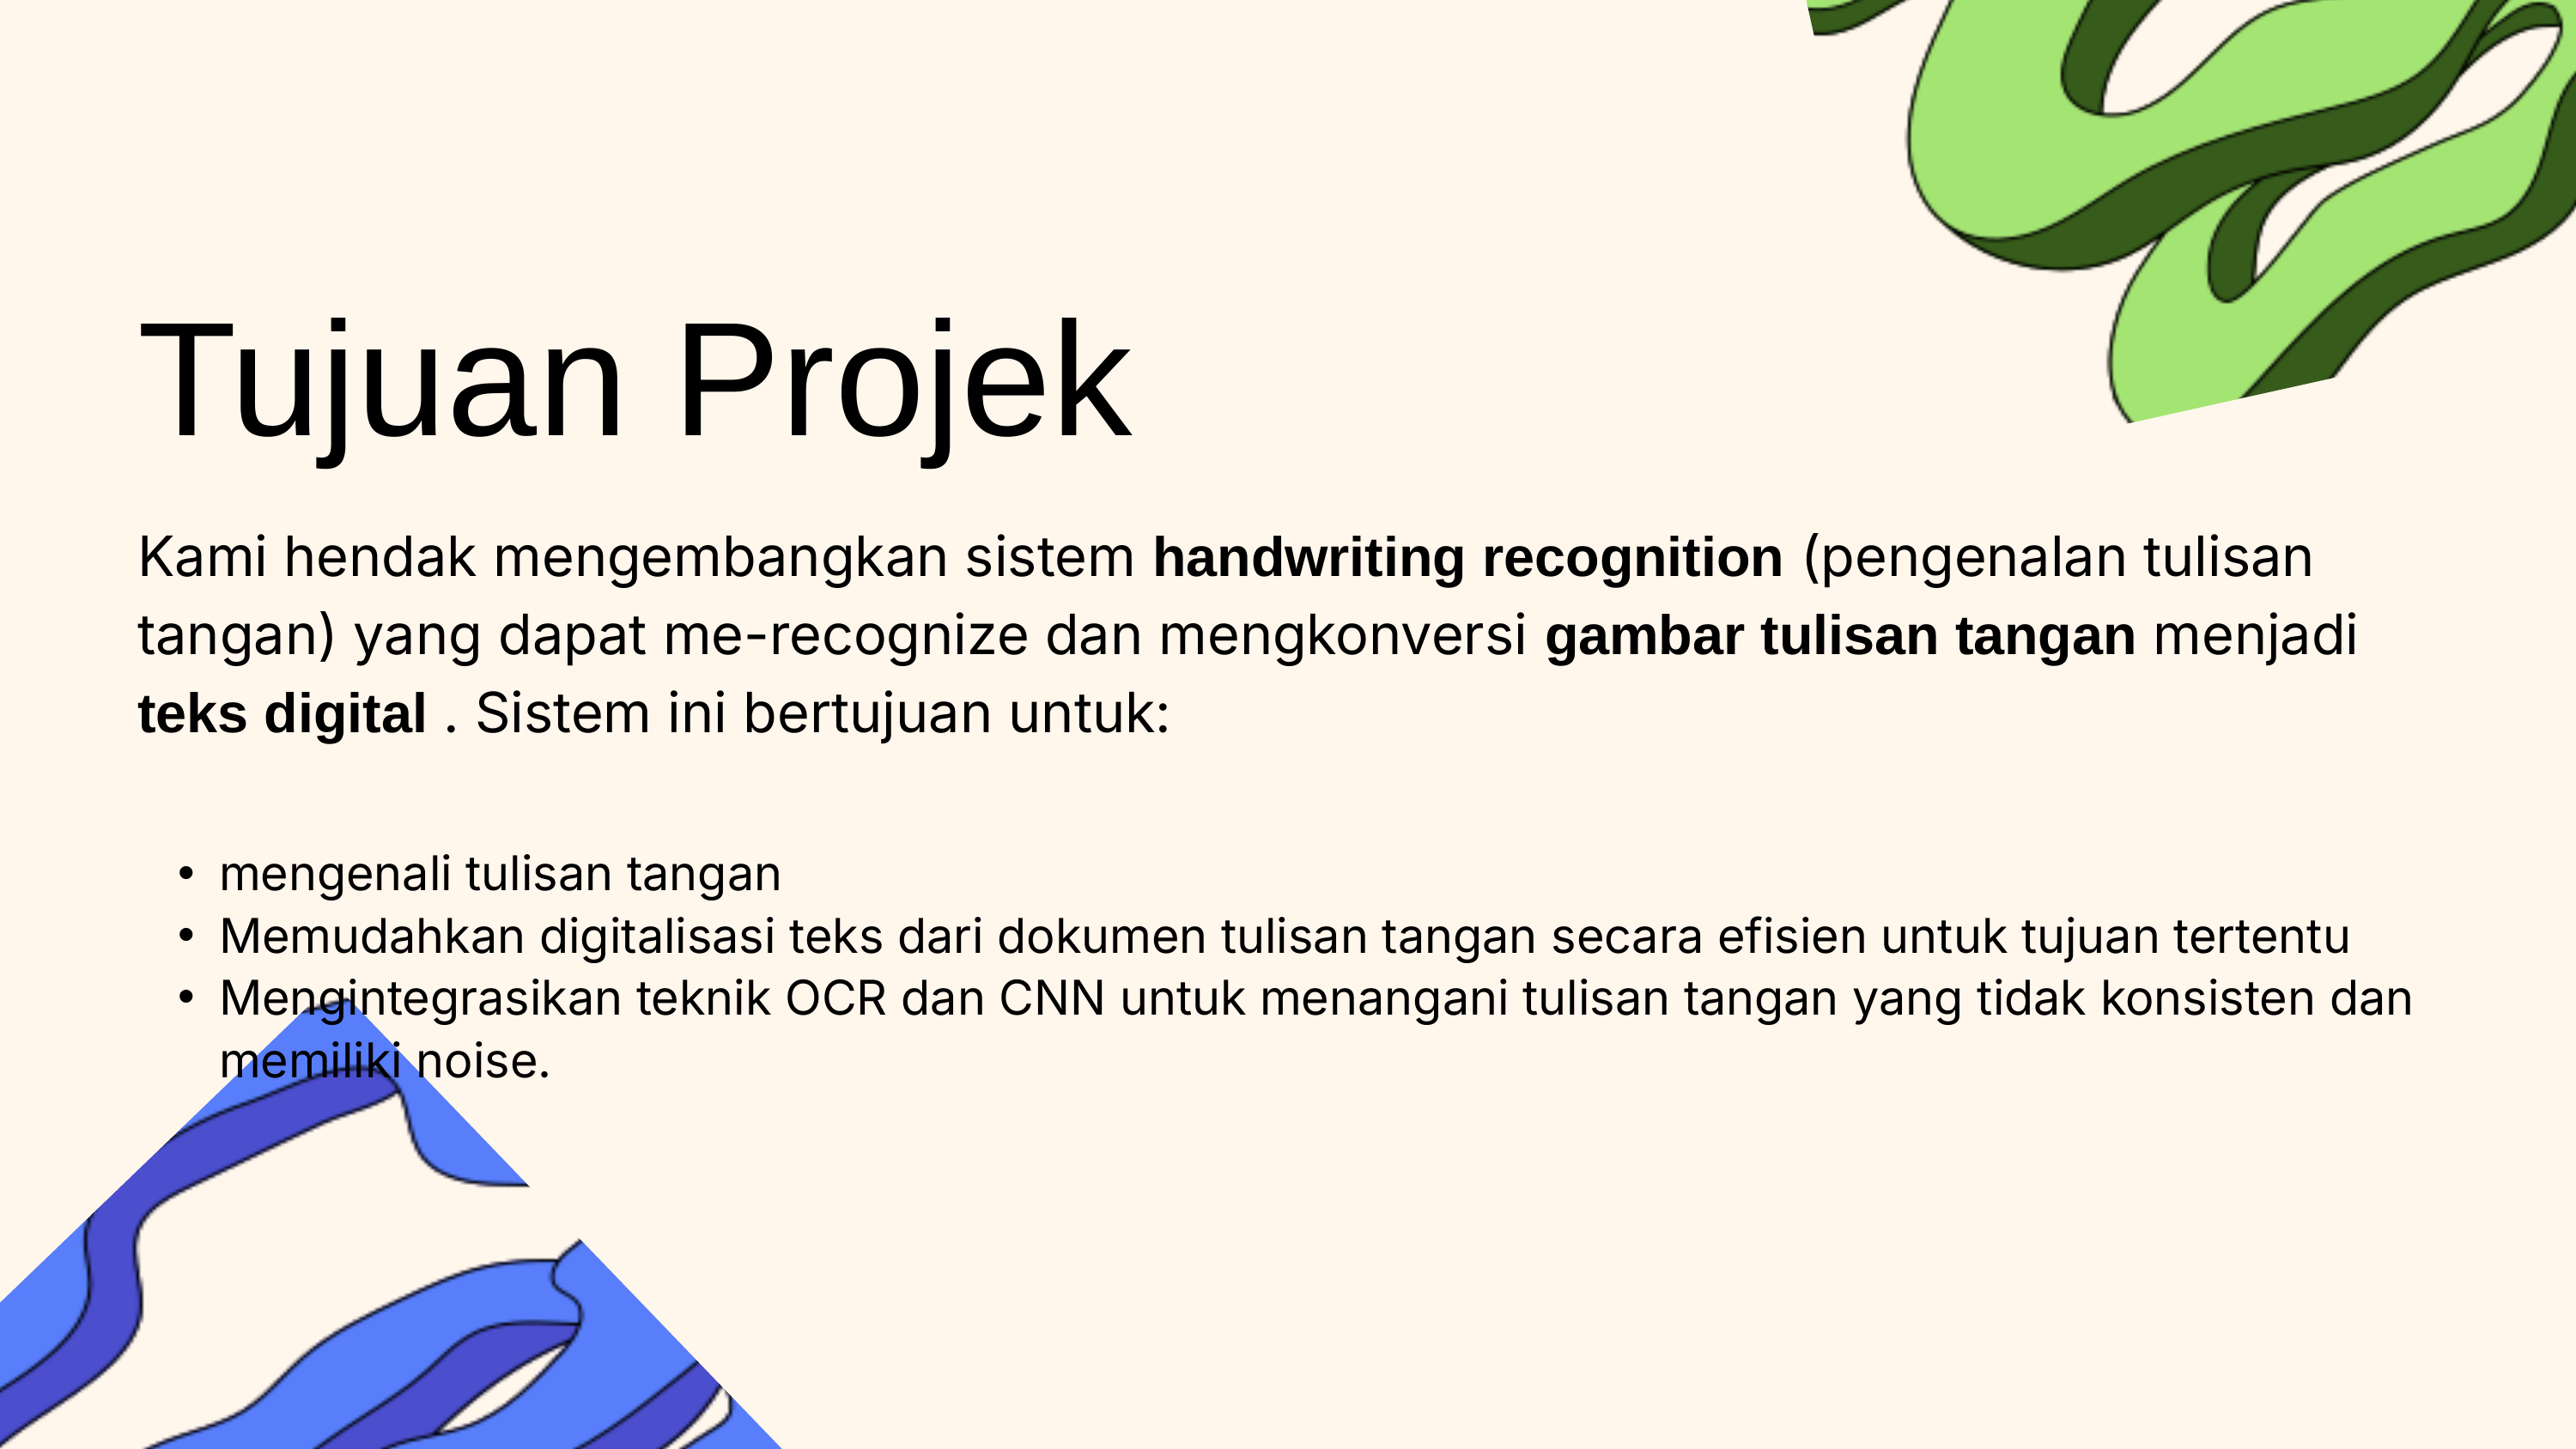

Tujuan Projek
Kami hendak mengembangkan sistem handwriting recognition (pengenalan tulisan tangan) yang dapat me-recognize dan mengkonversi gambar tulisan tangan menjadi teks digital . Sistem ini bertujuan untuk:
mengenali tulisan tangan
Memudahkan digitalisasi teks dari dokumen tulisan tangan secara efisien untuk tujuan tertentu
Mengintegrasikan teknik OCR dan CNN untuk menangani tulisan tangan yang tidak konsisten dan memiliki noise.